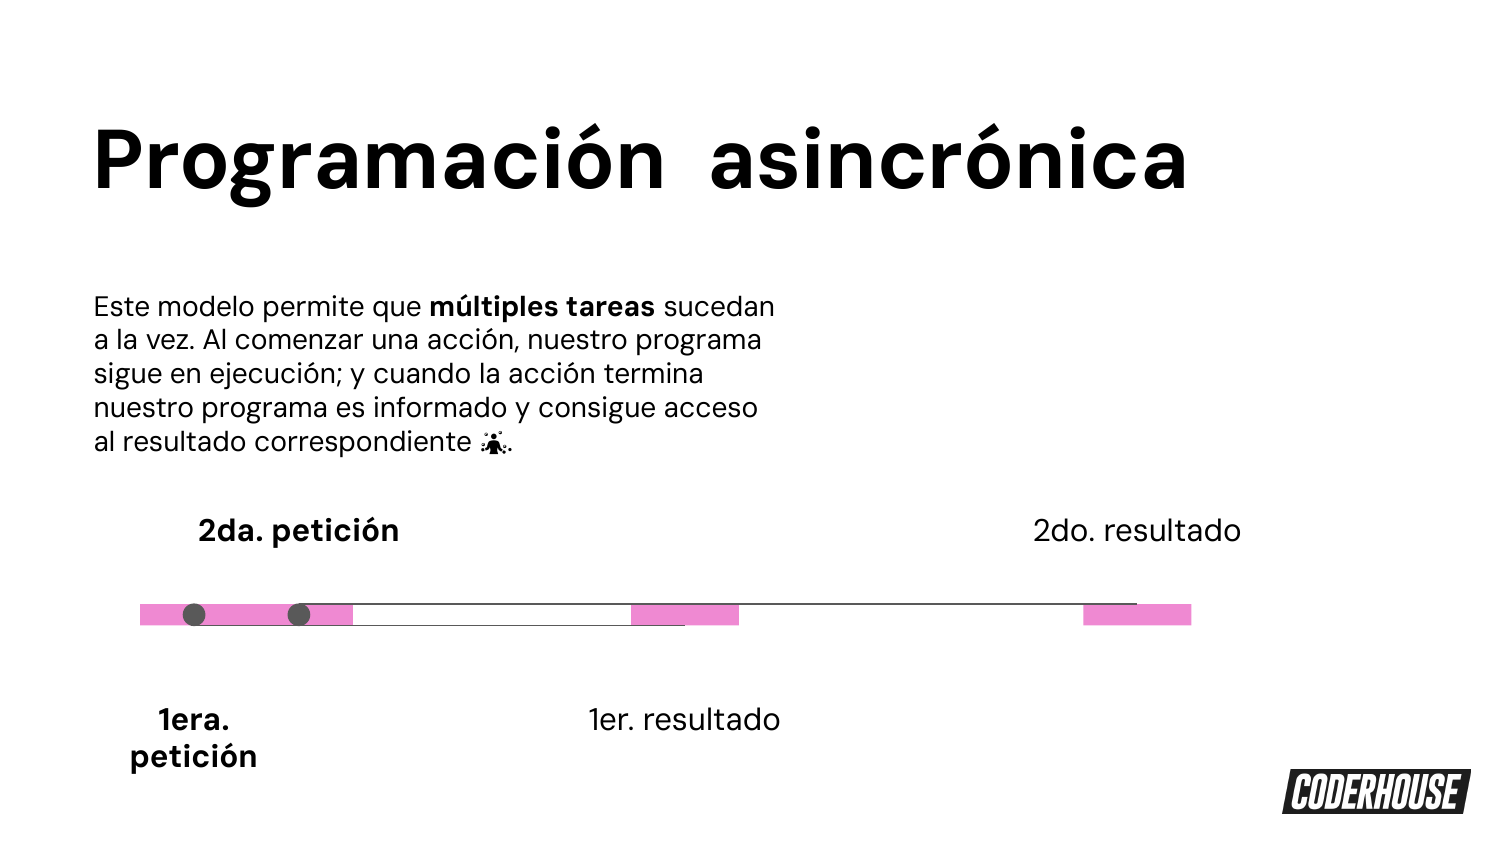

Programación  asincrónica
Este modelo permite que múltiples tareas sucedan a la vez. Al comenzar una acción, nuestro programa sigue en ejecución; y cuando la acción termina nuestro programa es informado y consigue acceso al resultado correspondiente 🤹.
2da. petición
2do. resultado

1era. petición
1er. resultado